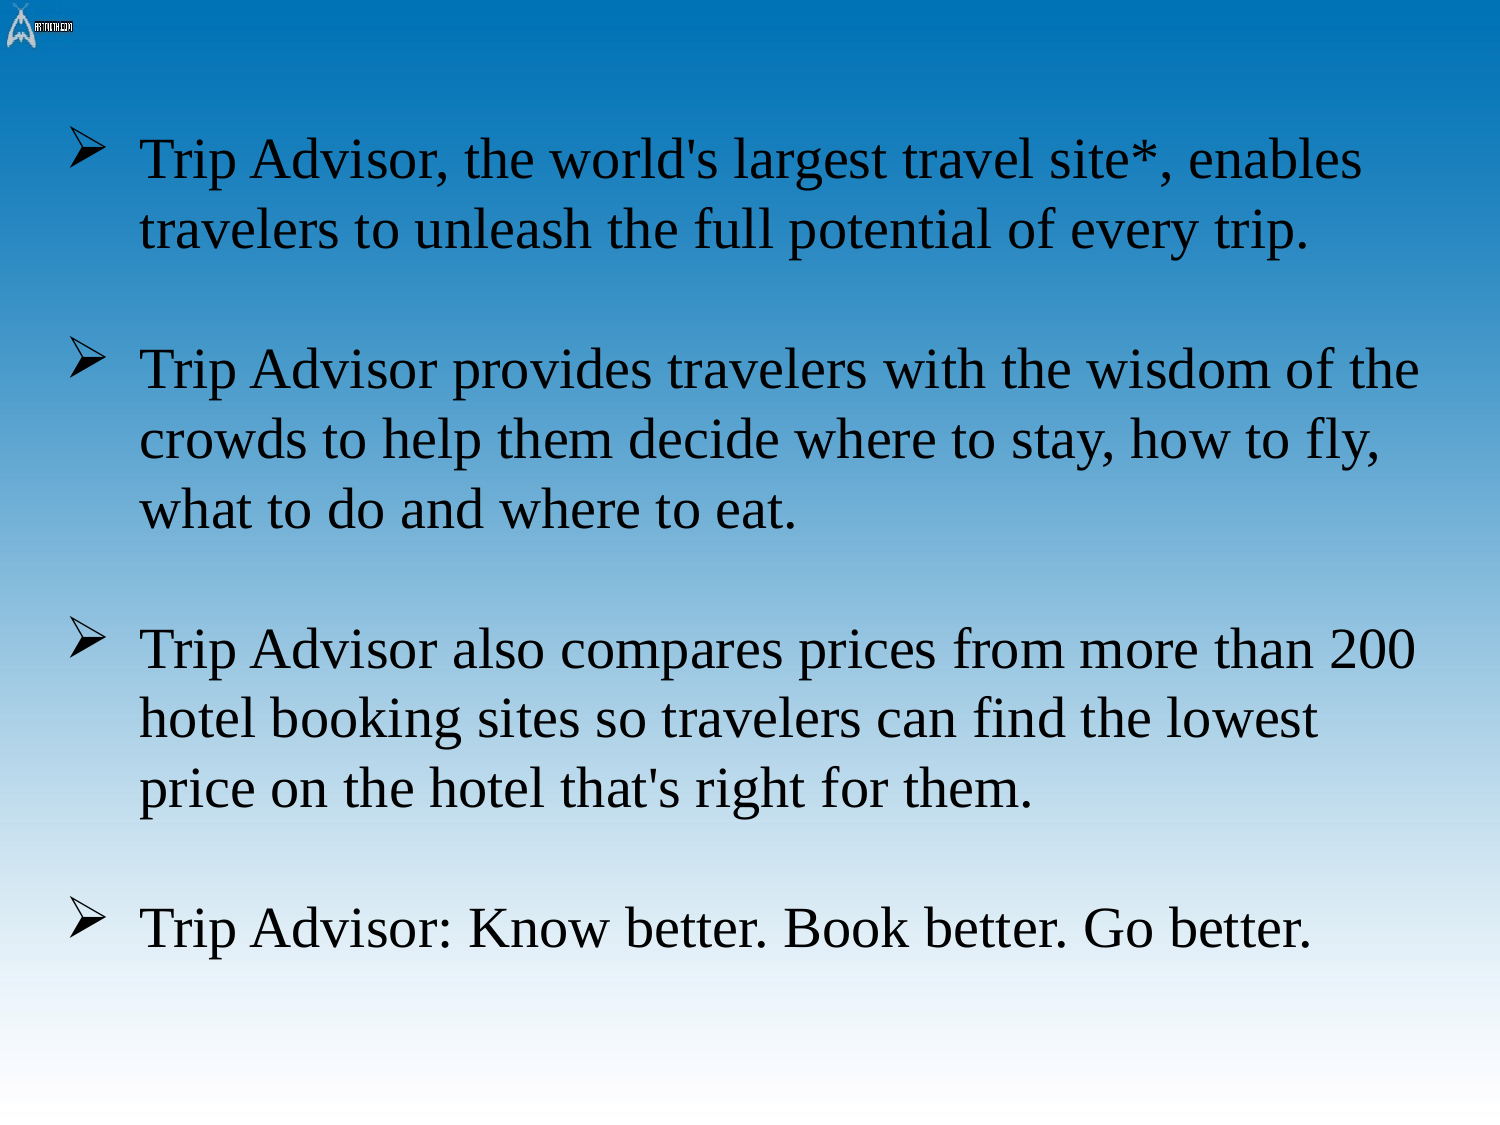

Trip Advisor, the world's largest travel site*, enables travelers to unleash the full potential of every trip.

Trip Advisor provides travelers with the wisdom of the crowds to help them decide where to stay, how to fly, what to do and where to eat.

Trip Advisor also compares prices from more than 200 hotel booking sites so travelers can find the lowest price on the hotel that's right for them.

Trip Advisor: Know better. Book better. Go better.